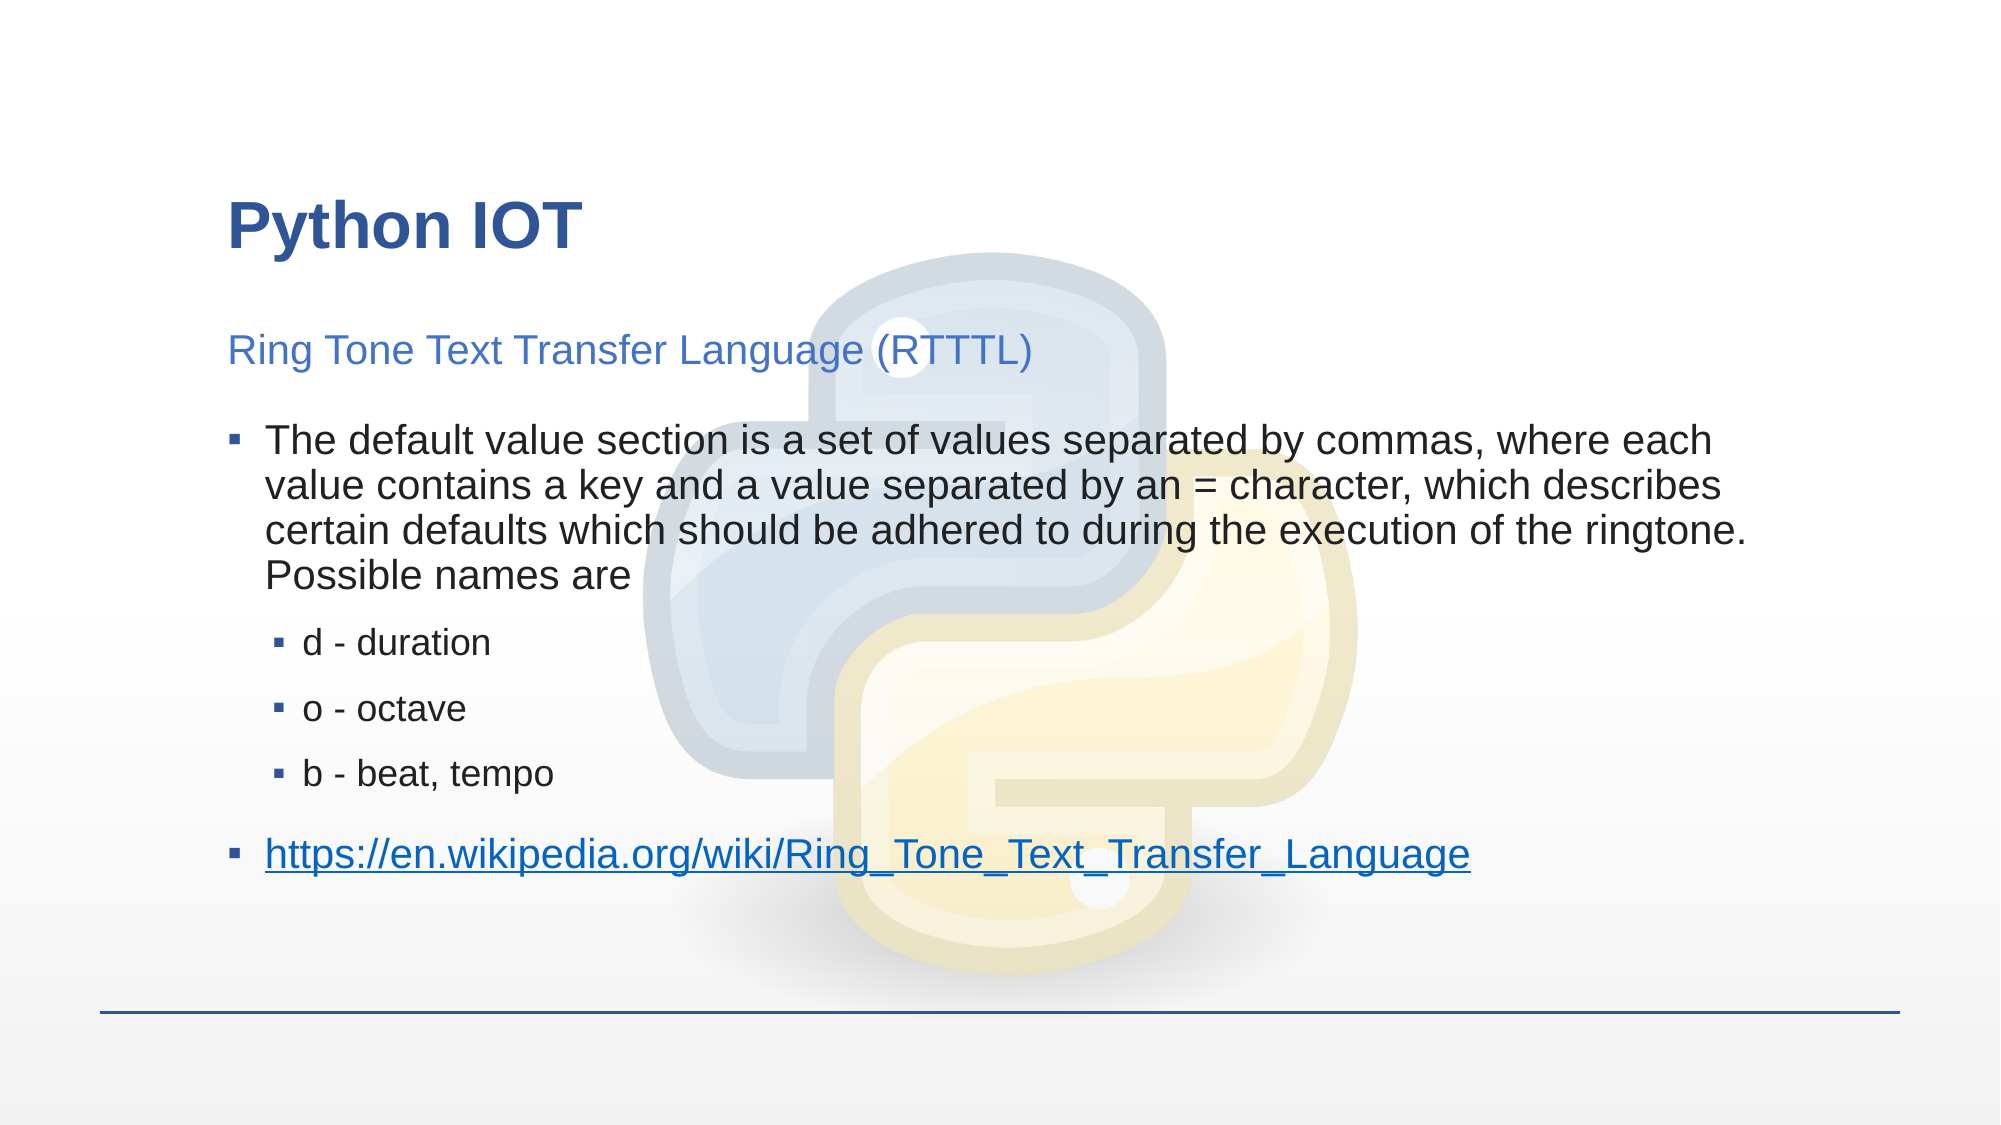

# Python IOT
Ring Tone Text Transfer Language (RTTTL)
The default value section is a set of values separated by commas, where each value contains a key and a value separated by an = character, which describes certain defaults which should be adhered to during the execution of the ringtone. Possible names are
d - duration
o - octave
b - beat, tempo
https://en.wikipedia.org/wiki/Ring_Tone_Text_Transfer_Language